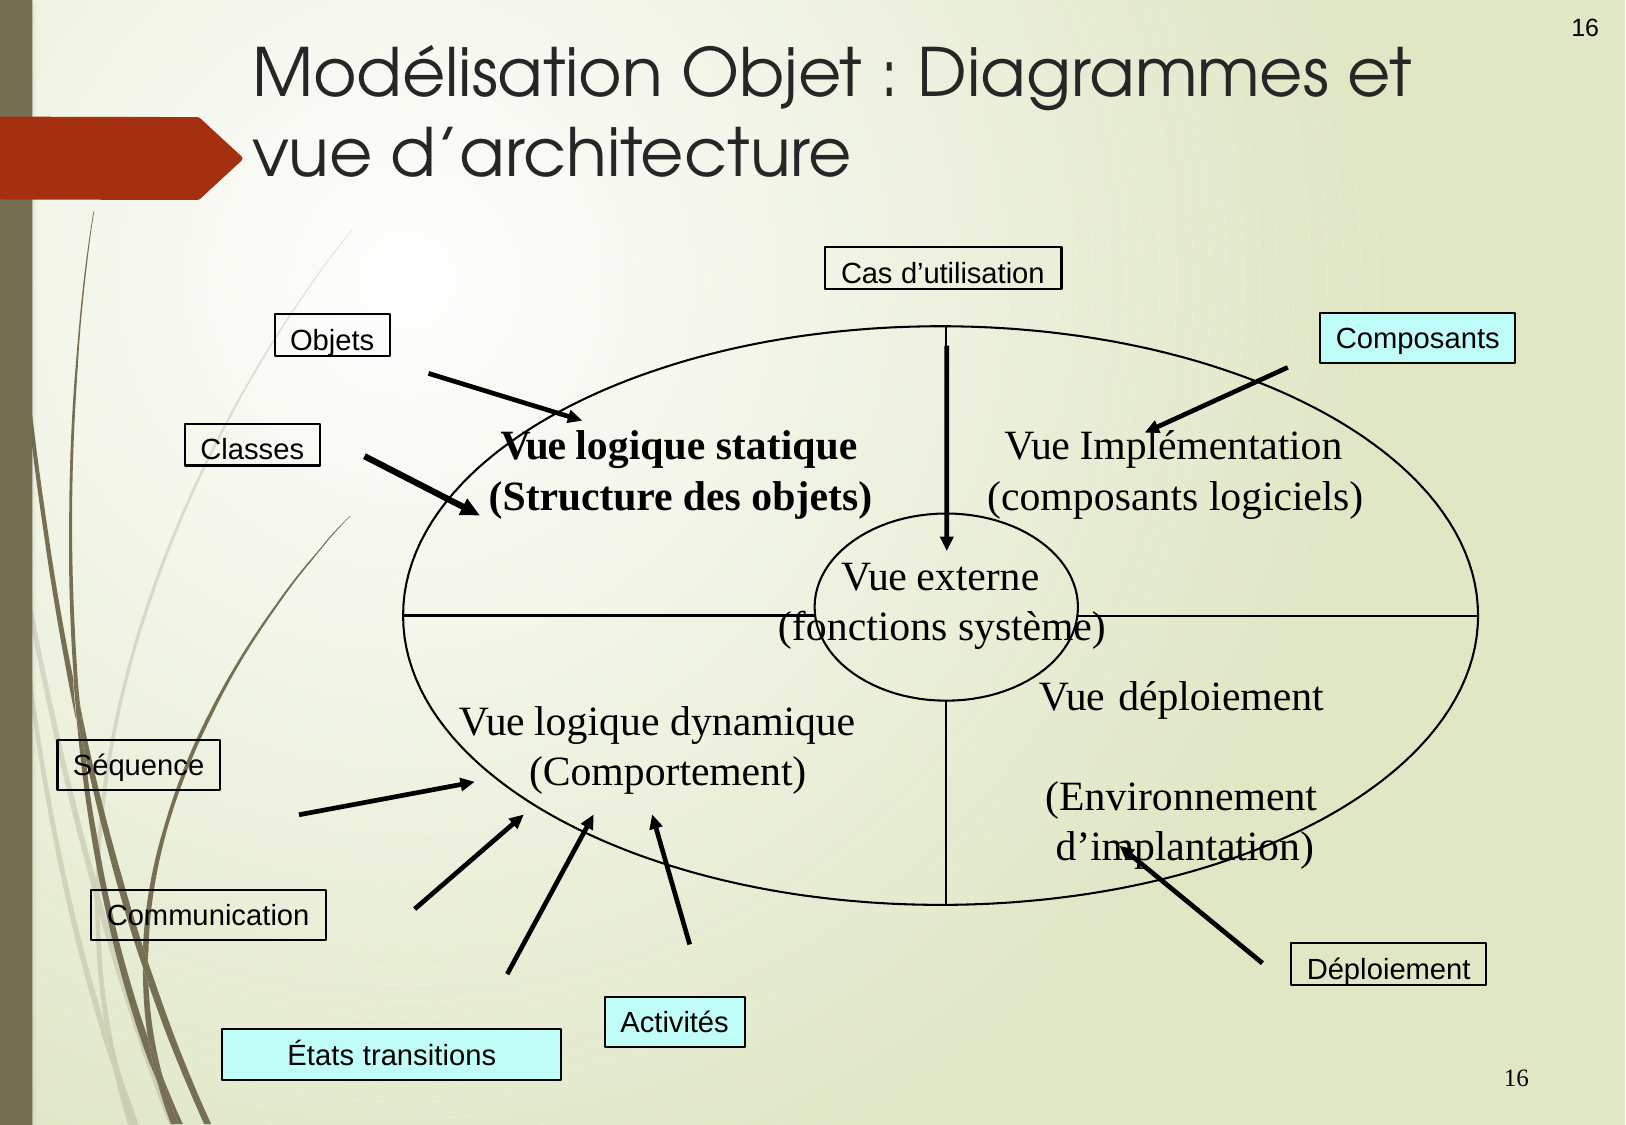

16
# Modélisation Objet : Diagrammes et vue d’architecture
Cas d’utilisation

Objets
Composants

Vue logique statique  (Structure des objets)
Vue Implémentation  (composants logiciels)
Classes

Vue externe  (fonctions système)
Vue déploiement  (Environnement  d’implantation)
Vue logique dynamique  (Comportement)

Séquence

Communication
Déploiement

Activités

États transitions
16